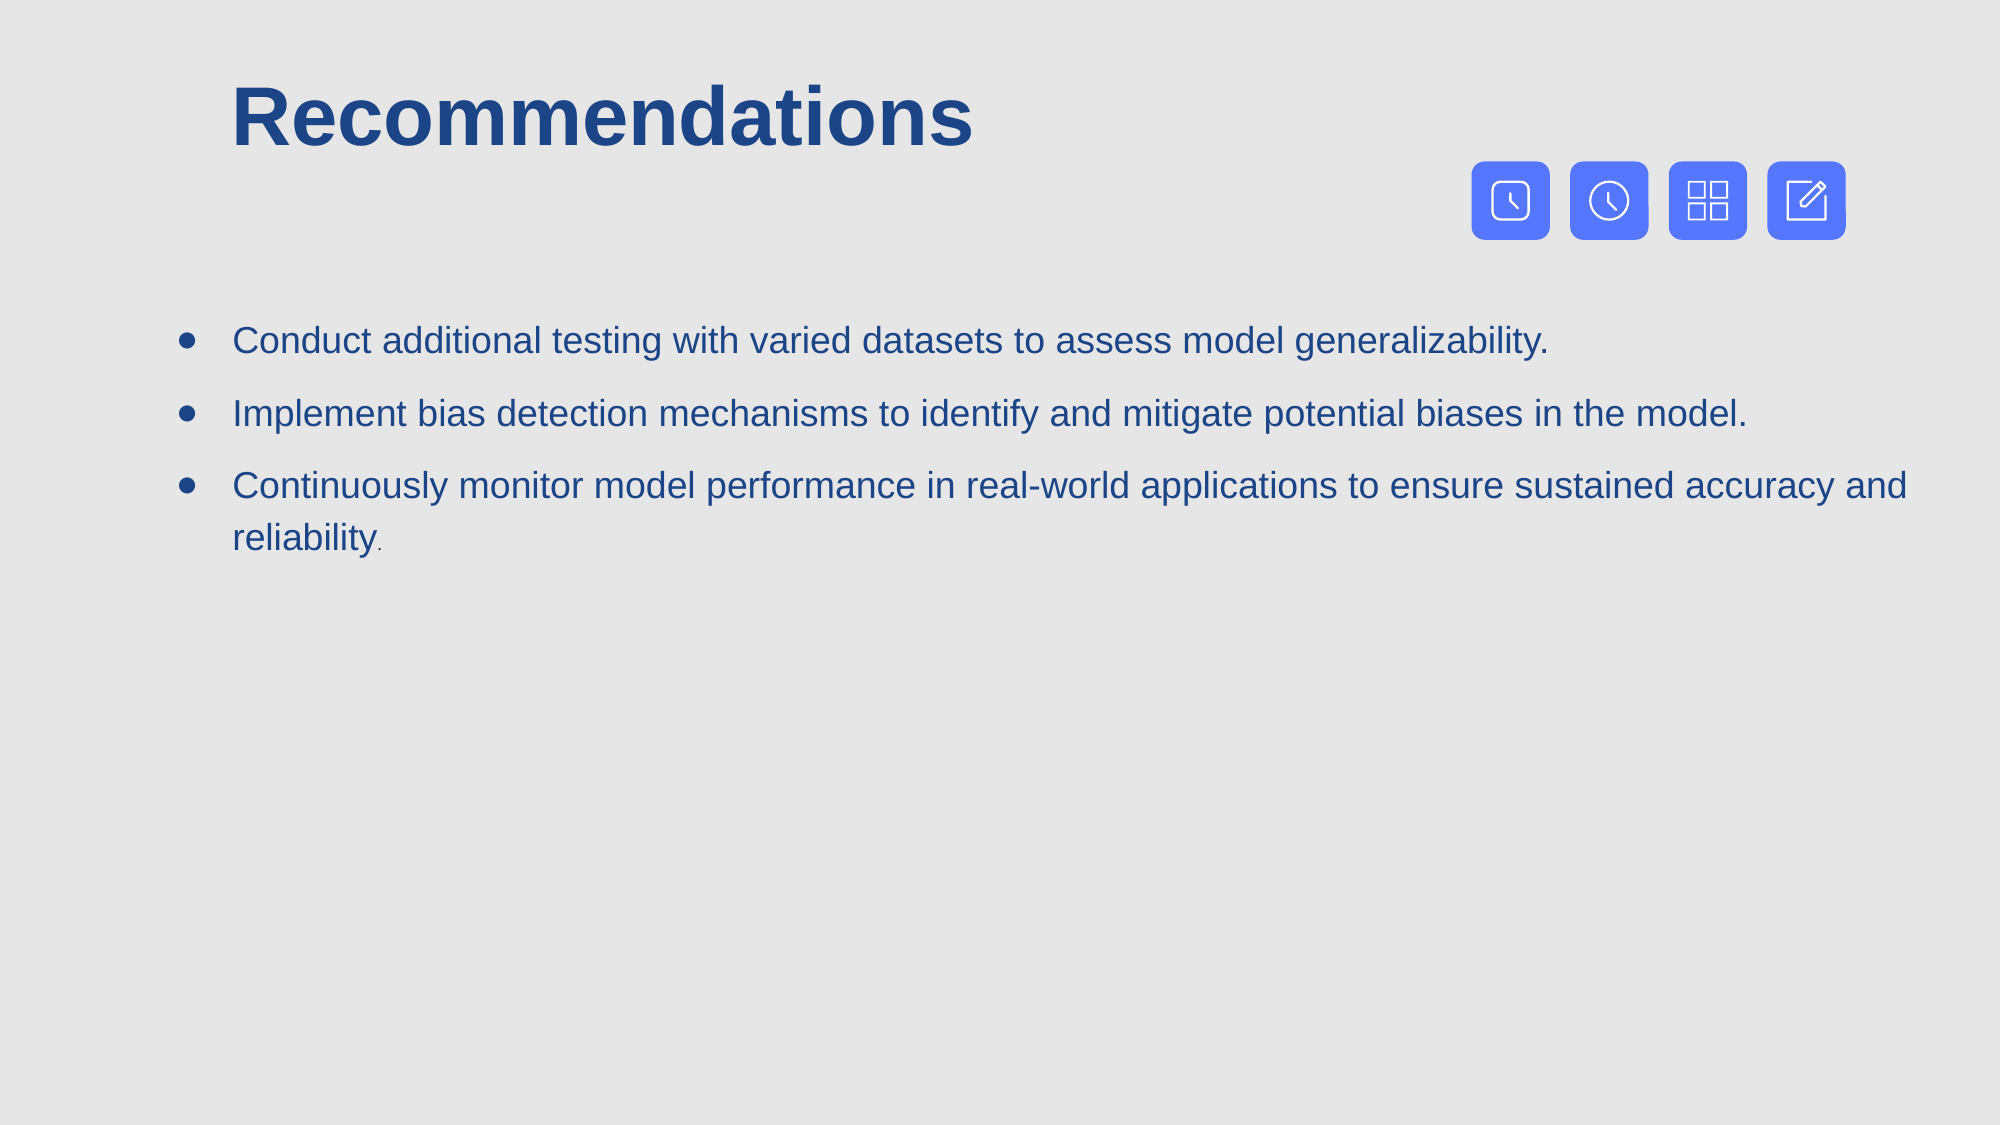

Recommendations

Conduct additional testing with varied datasets to assess model generalizability.
Implement bias detection mechanisms to identify and mitigate potential biases in the model.
Continuously monitor model performance in real-world applications to ensure sustained accuracy and reliability.